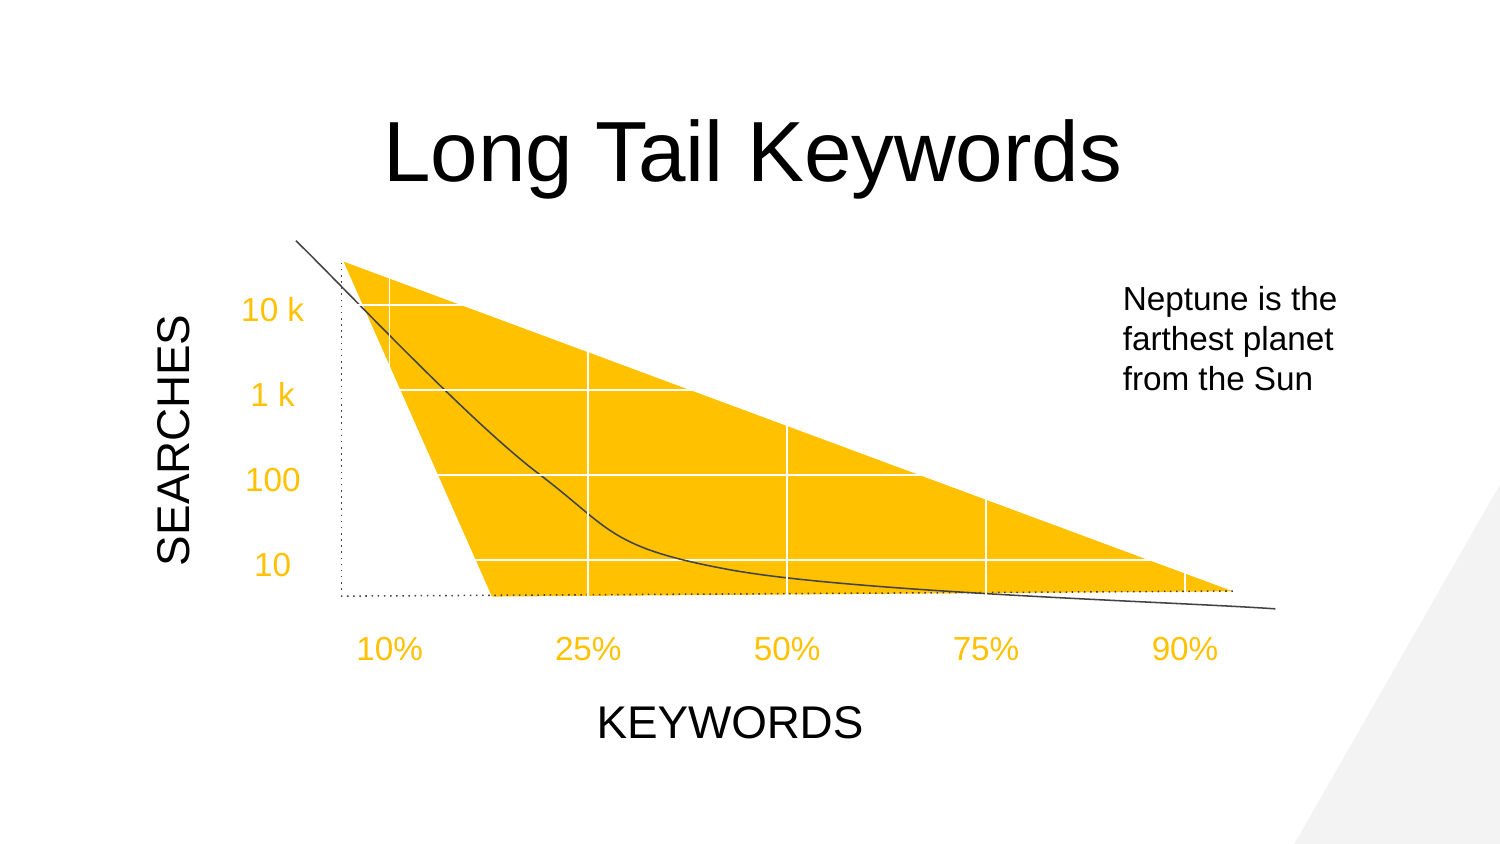

# Long Tail Keywords

Neptune is the farthest planet from the Sun
10 k
1 k
SEARCHES

100
10
10%
25%
50%
75%
90%
KEYWORDS